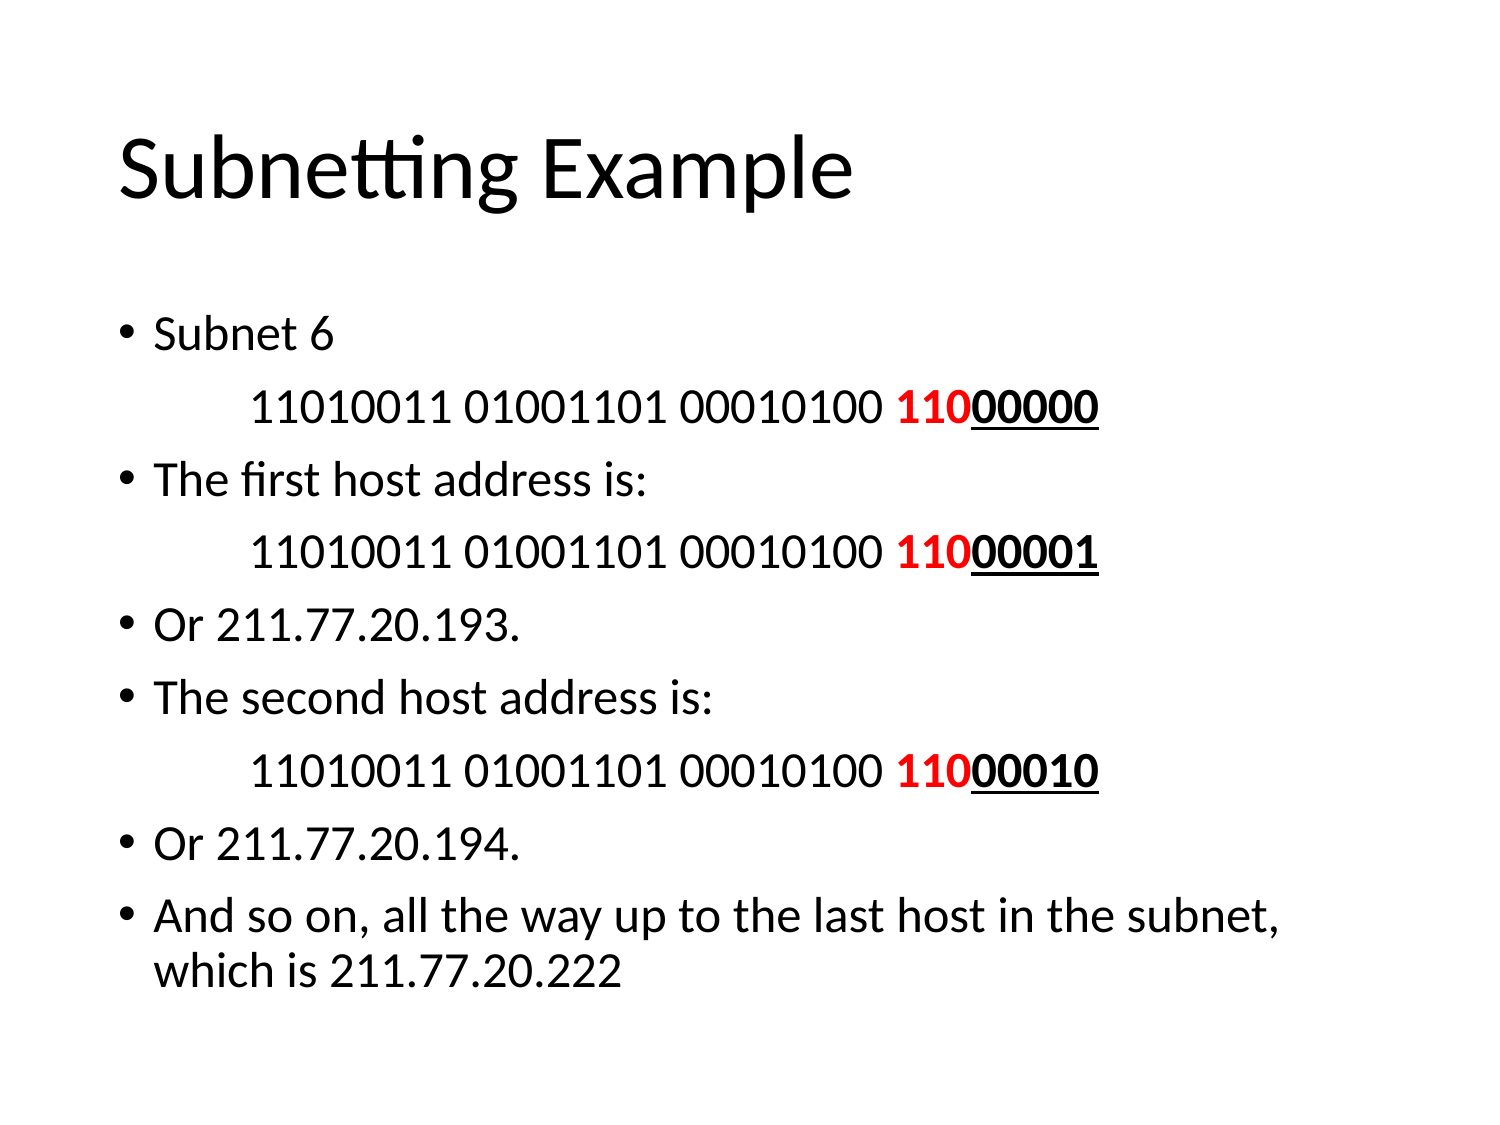

# Subnetting Example
Subnet 6
	11010011 01001101 00010100 11000000
The first host address is:
	11010011 01001101 00010100 11000001
Or 211.77.20.193.
The second host address is:
	11010011 01001101 00010100 11000010
Or 211.77.20.194.
And so on, all the way up to the last host in the subnet, which is 211.77.20.222